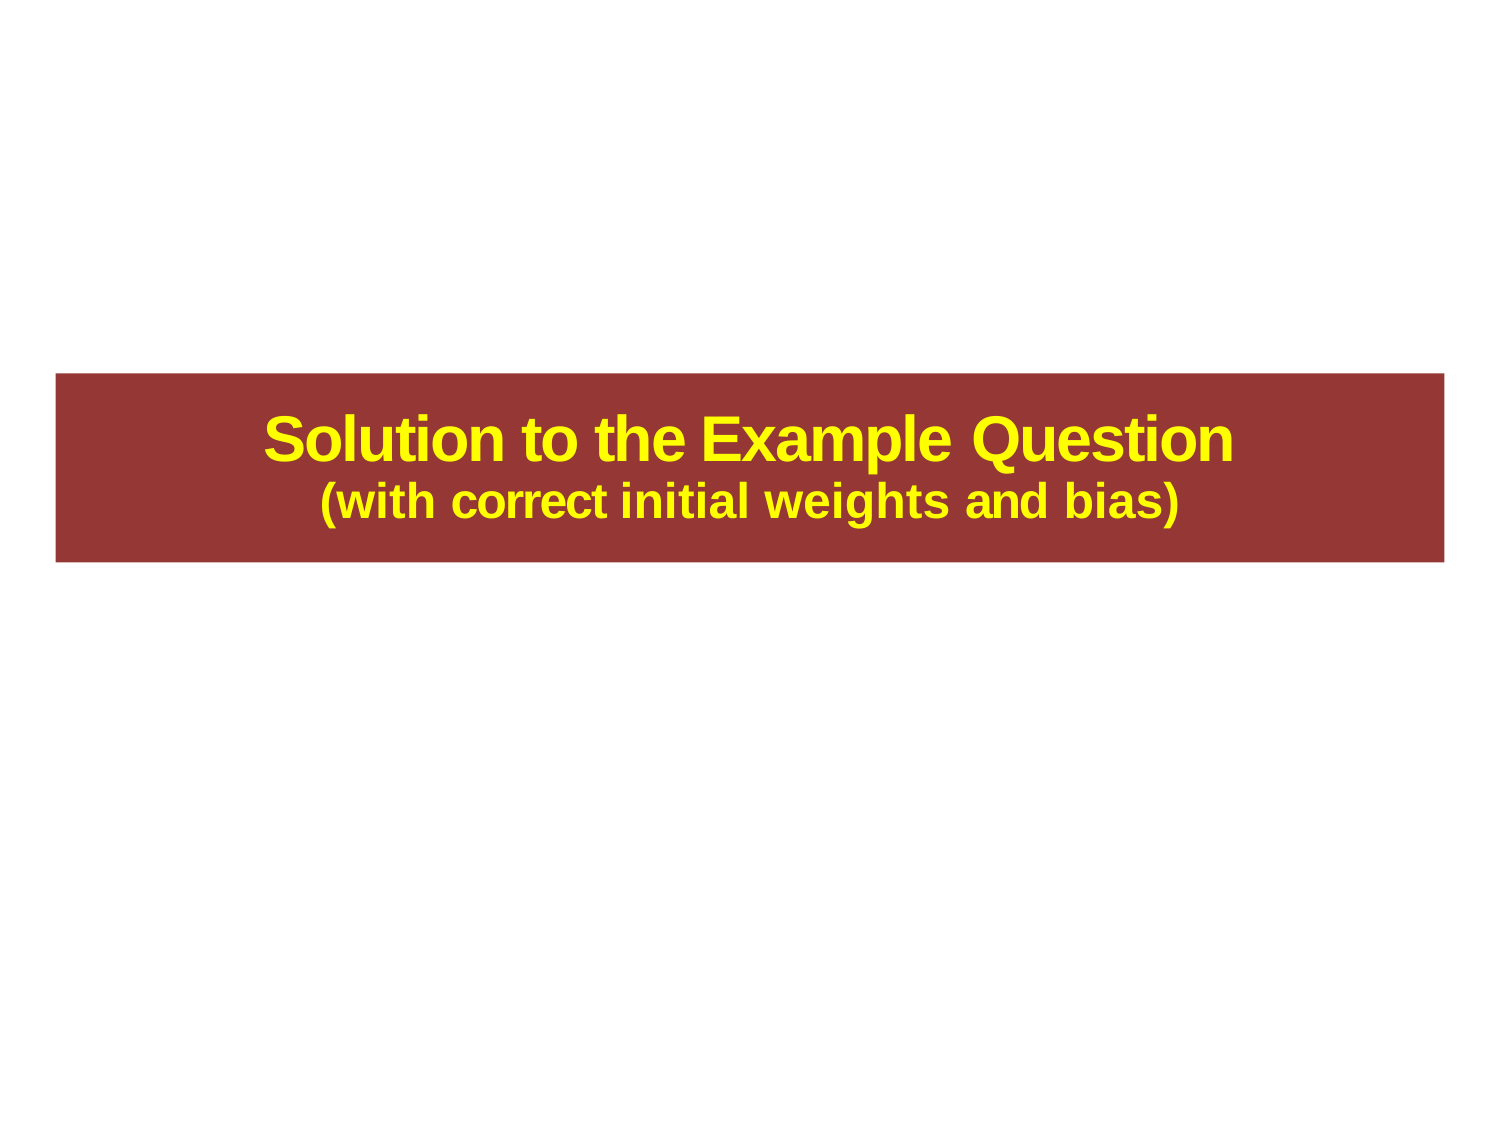

# Solution to the Example Question
(with correct initial weights and bias)